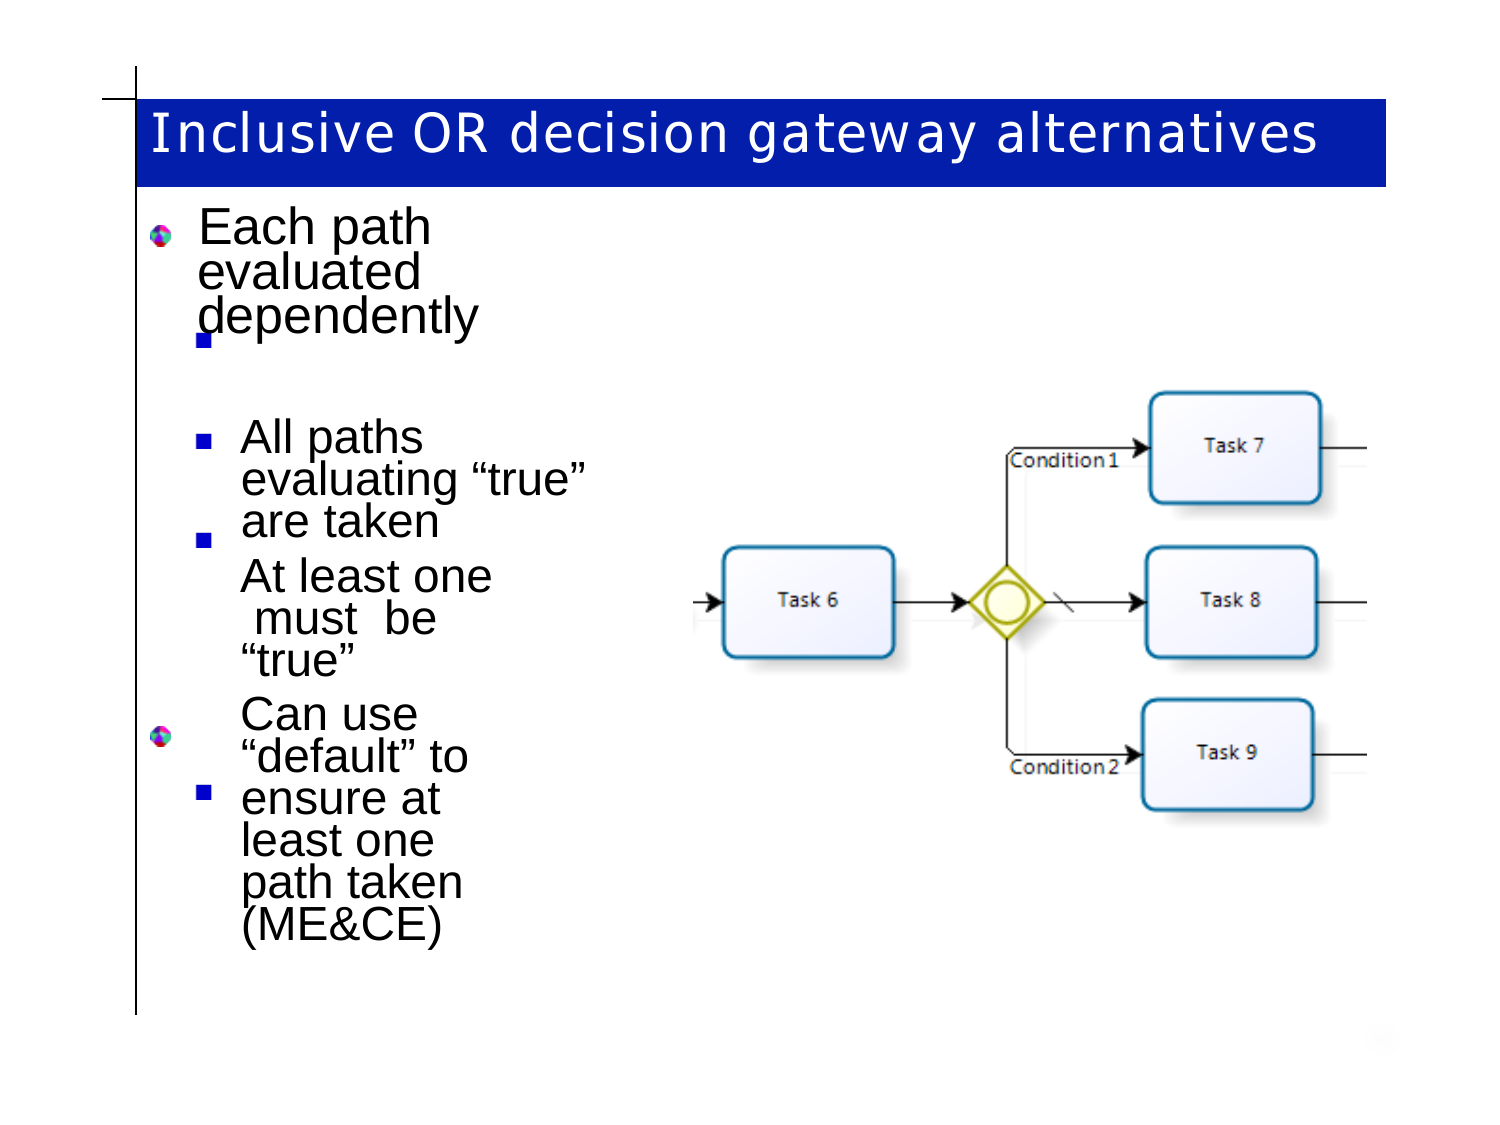

|  |  |
| --- | --- |
|  | Inclusive OR decision gateway alternatives |
|  | Each path evaluated dependently All paths evaluating “true” are taken At least one must be “true” Can use “default” to ensure at least one path taken (ME&CE) |

© Richard Welke 2008-13